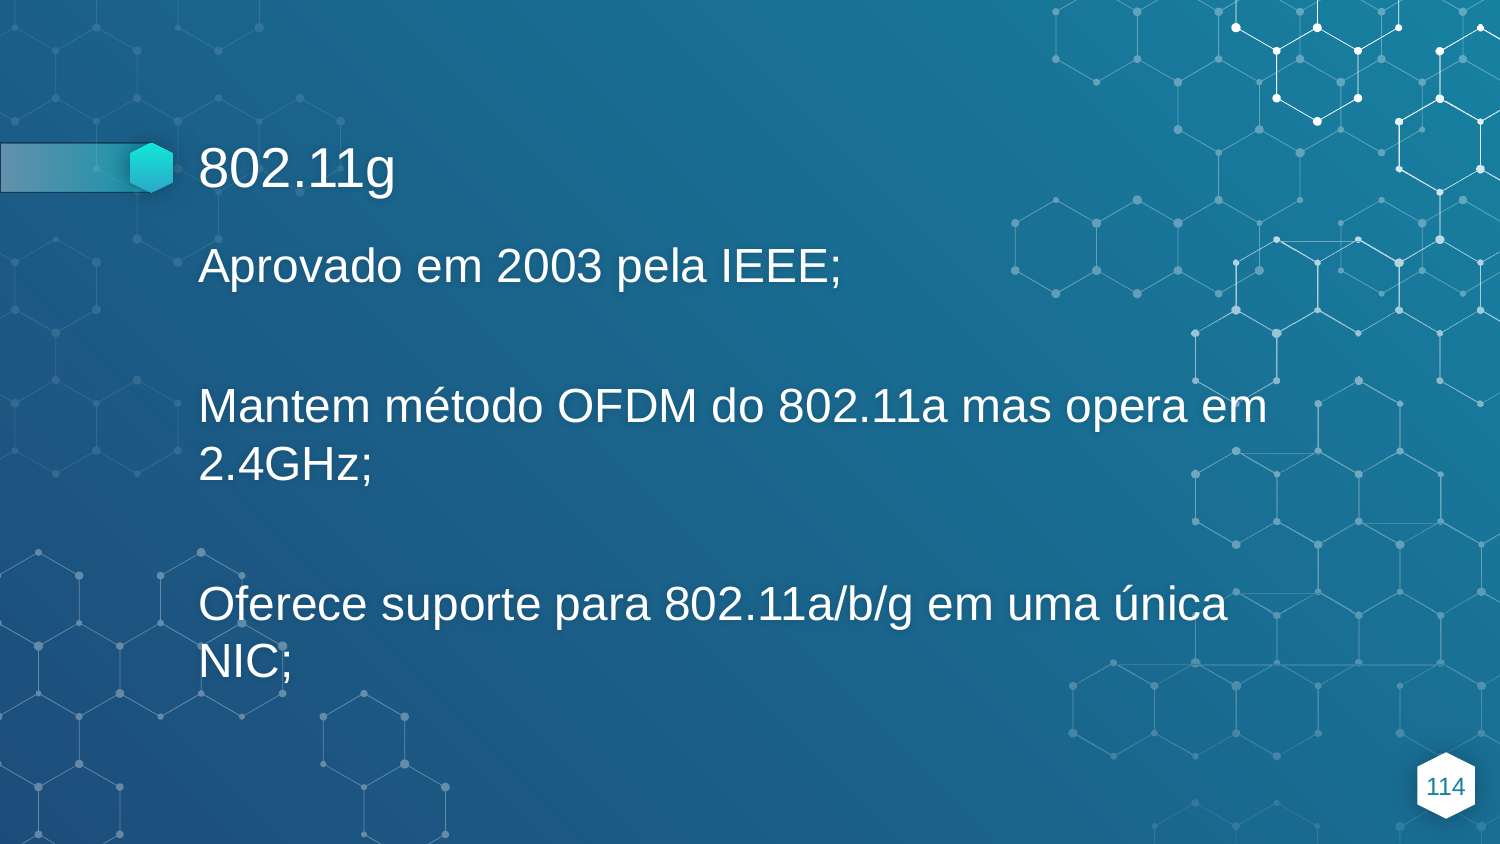

# 802.11g
Aprovado em 2003 pela IEEE;

Mantem método OFDM do 802.11a mas opera em 2.4GHz;

Oferece suporte para 802.11a/b/g em uma única NIC;

114